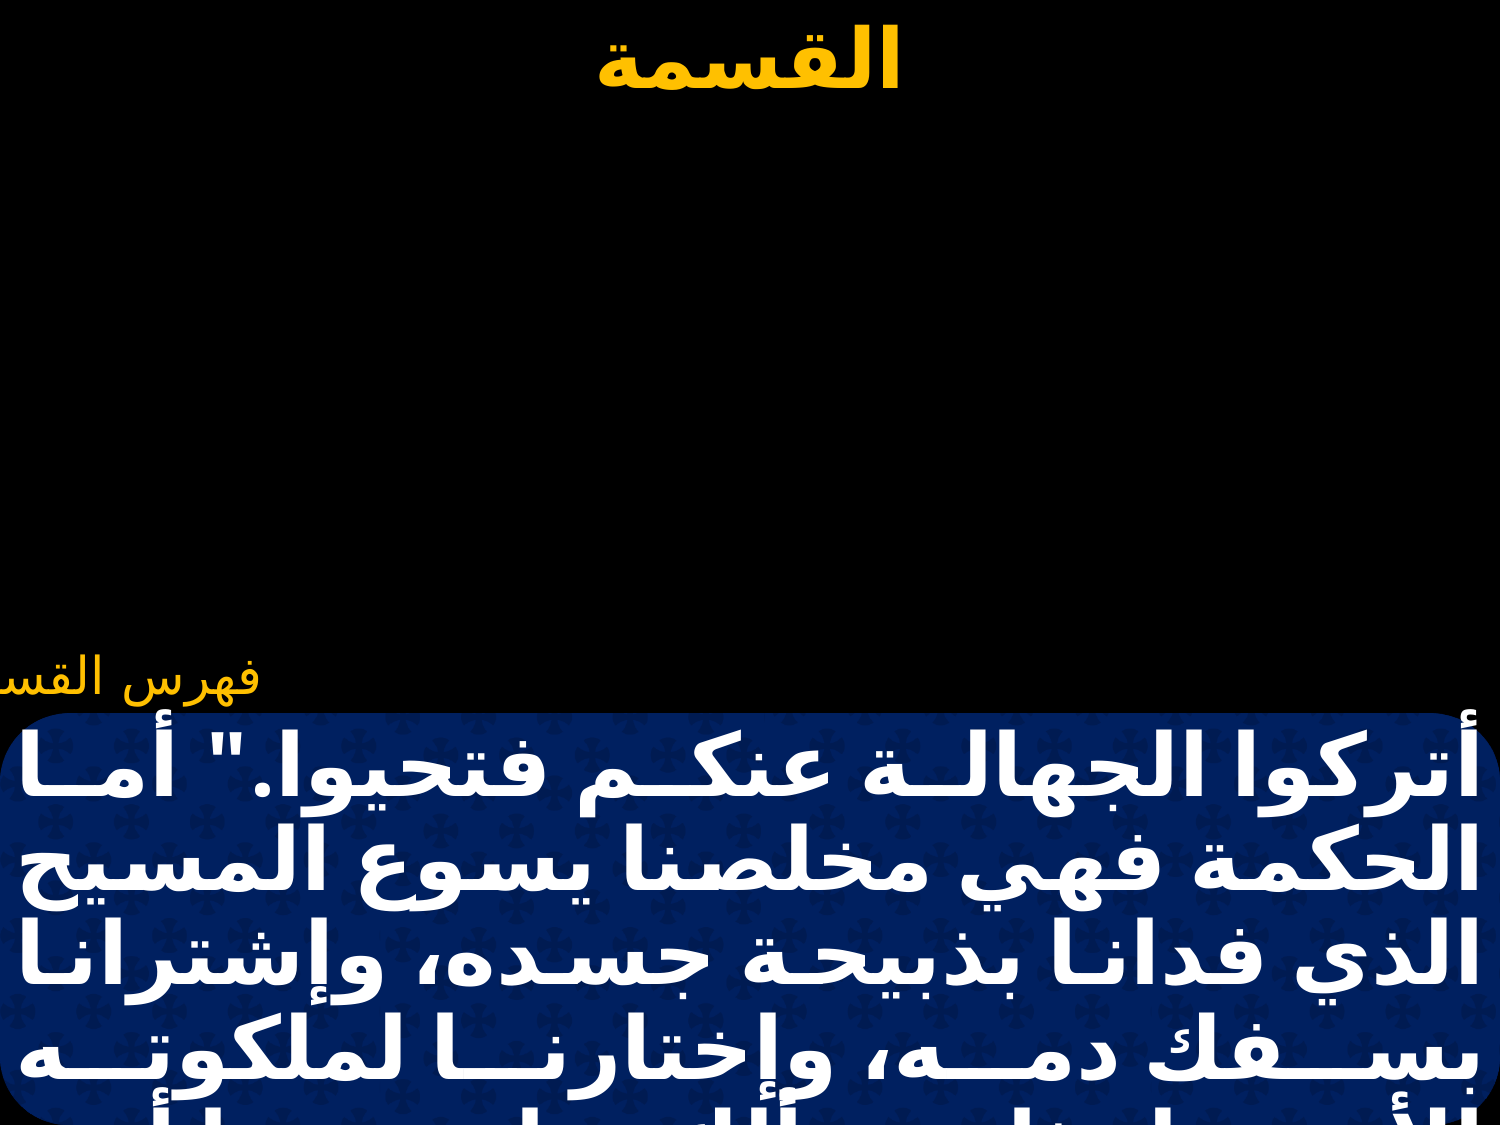

#
أتركوا الجهالة عنكم فتحيوا." أما الحكمة فهي مخلصنا يسوع المسيح الذي فدانا بذبيحة جسده، وإشترانا بسفك دمه، وإختارنا لملكوته الأبدي. لهذا نسألك يا سيدنا أن تعطينا أن نجد الحكمة منك وحدك.